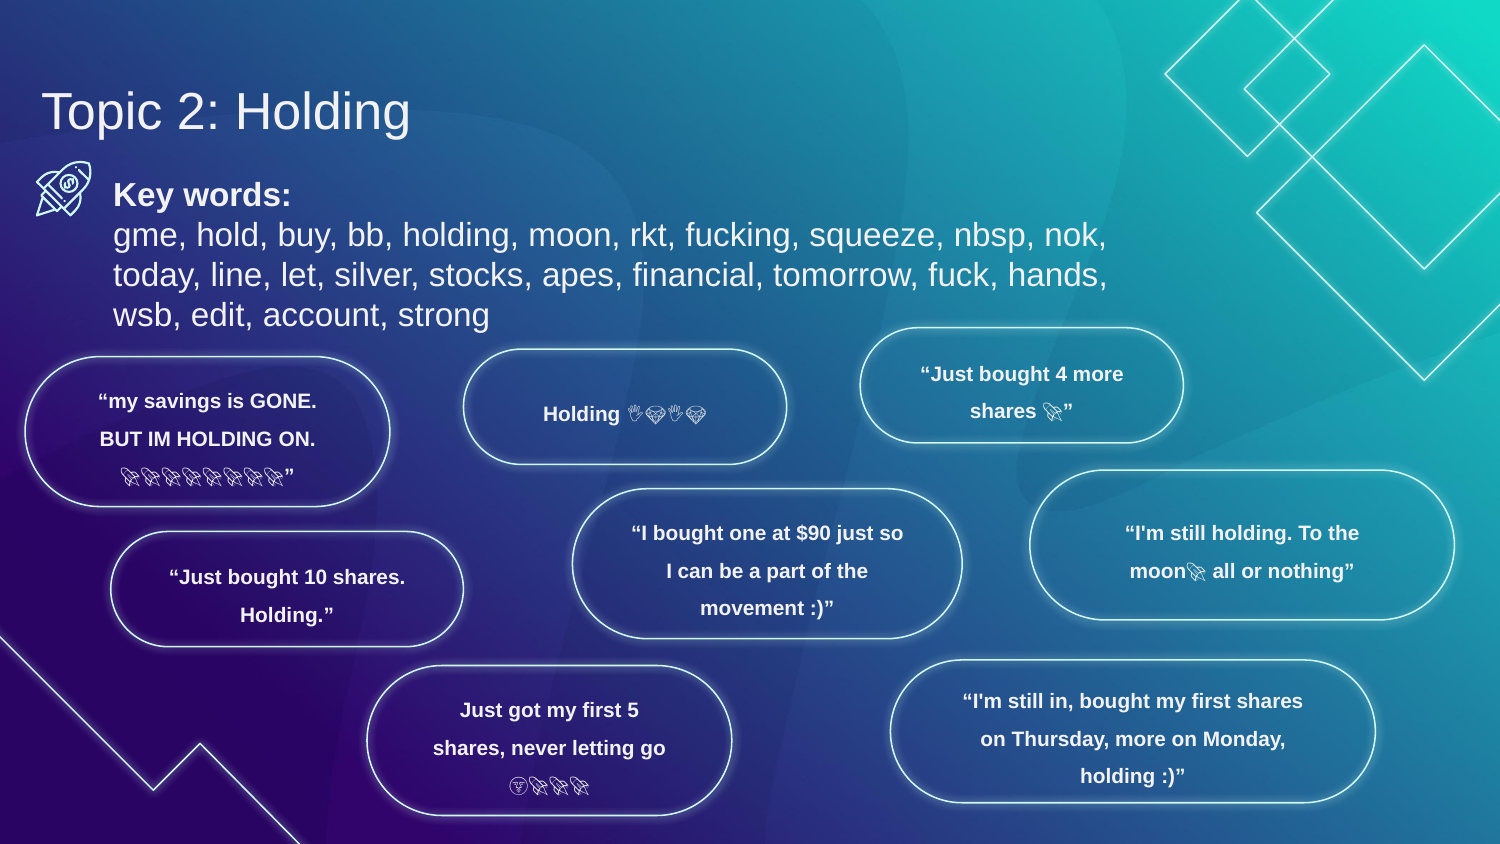

# Topic 2: Holding
Key words:
gme, hold, buy, bb, holding, moon, rkt, fucking, squeeze, nbsp, nok, today, line, let, silver, stocks, apes, financial, tomorrow, fuck, hands, wsb, edit, account, strong

“Just bought 4 more shares 🚀”

Holding 🖐💎🖐💎

“my savings is GONE. BUT IM HOLDING ON. 🚀🚀🚀🚀🚀🚀🚀🚀”

“I'm still holding. To the moon🚀 all or nothing”

“I bought one at $90 just so I can be a part of the movement :)”

“Just bought 10 shares. Holding.”

“I'm still in, bought my first shares on Thursday, more on Monday, holding :)”

Just got my first 5 shares, never letting go🌝🚀🚀🚀